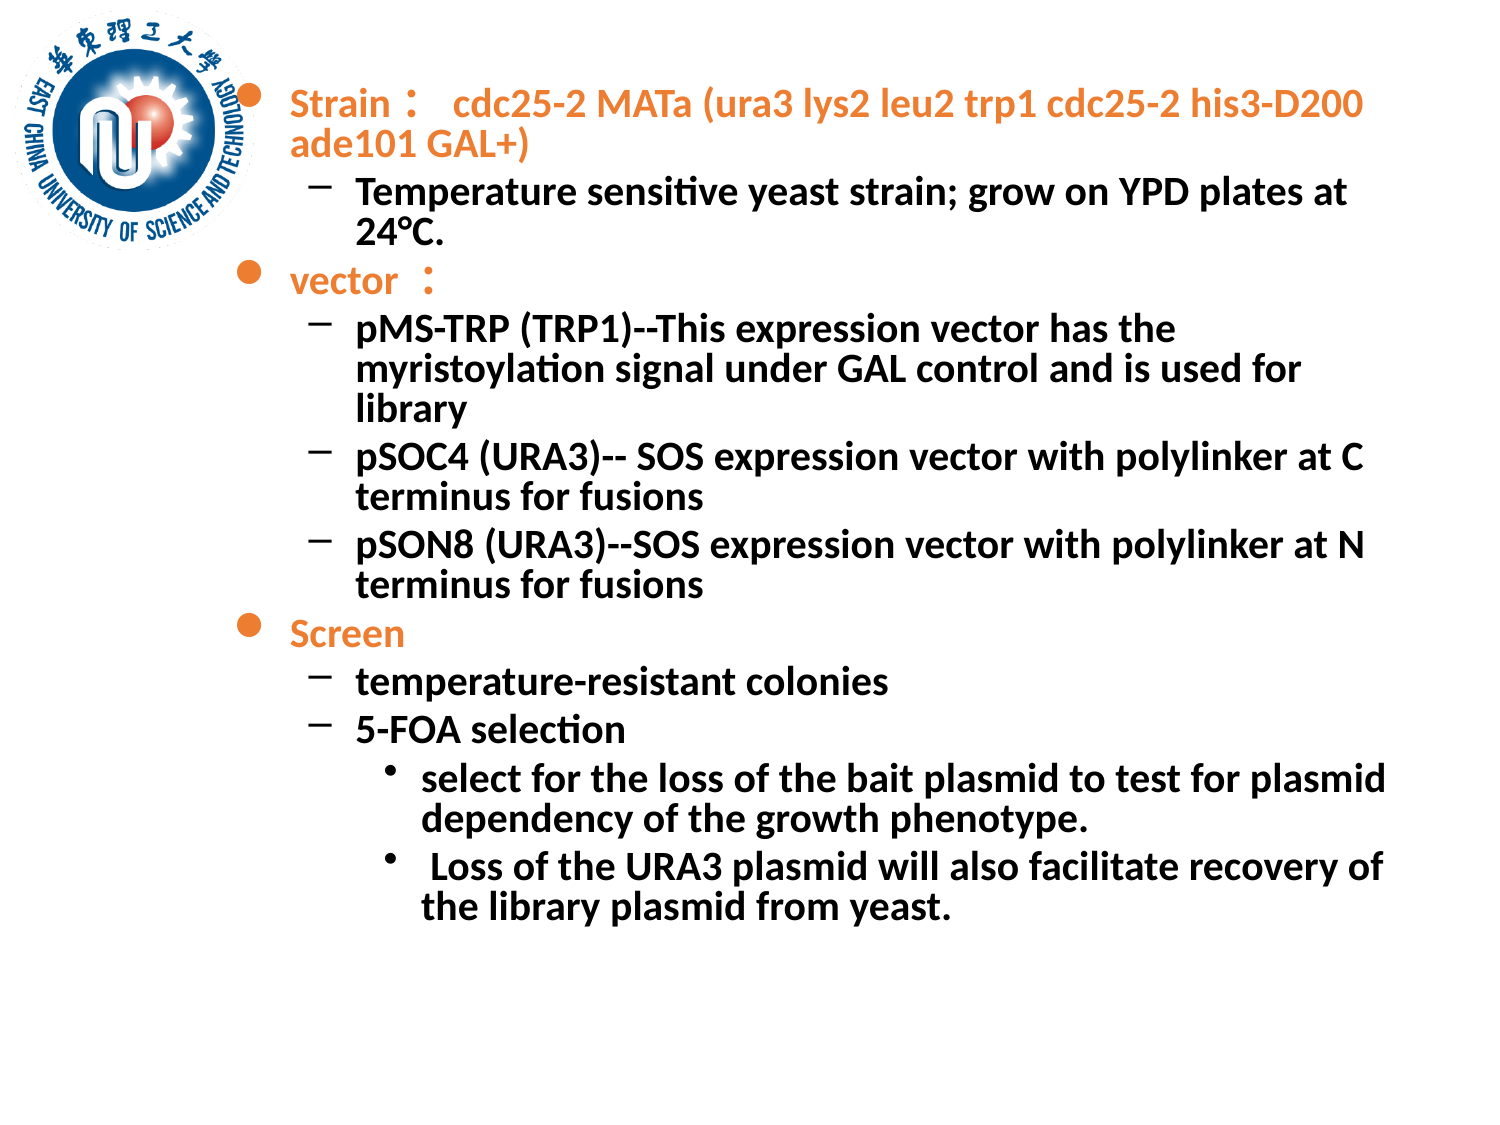

Strain：cdc25-2 MATa (ura3 lys2 leu2 trp1 cdc25-2 his3-D200 ade101 GAL+)
Temperature sensitive yeast strain; grow on YPD plates at 24°C.
vector ：
pMS-TRP (TRP1)--This expression vector has the myristoylation signal under GAL control and is used for library
pSOC4 (URA3)-- SOS expression vector with polylinker at C terminus for fusions
pSON8 (URA3)--SOS expression vector with polylinker at N terminus for fusions
Screen
temperature-resistant colonies
5-FOA selection
select for the loss of the bait plasmid to test for plasmid dependency of the growth phenotype.
 Loss of the URA3 plasmid will also facilitate recovery of the library plasmid from yeast.